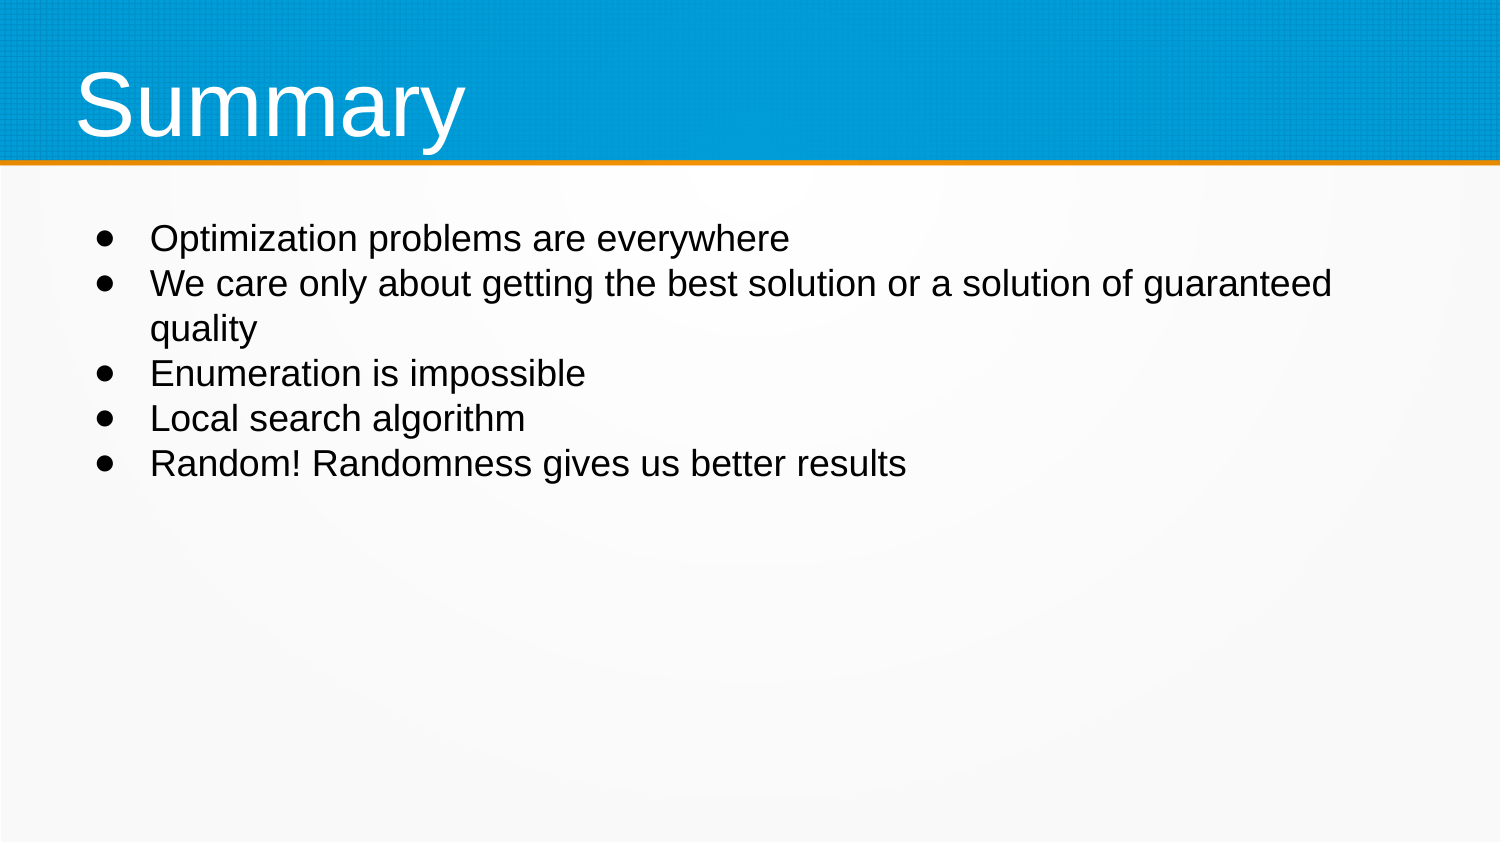

Summary
Optimization problems are everywhere
We care only about getting the best solution or a solution of guaranteed quality
Enumeration is impossible
Local search algorithm
Random! Randomness gives us better results